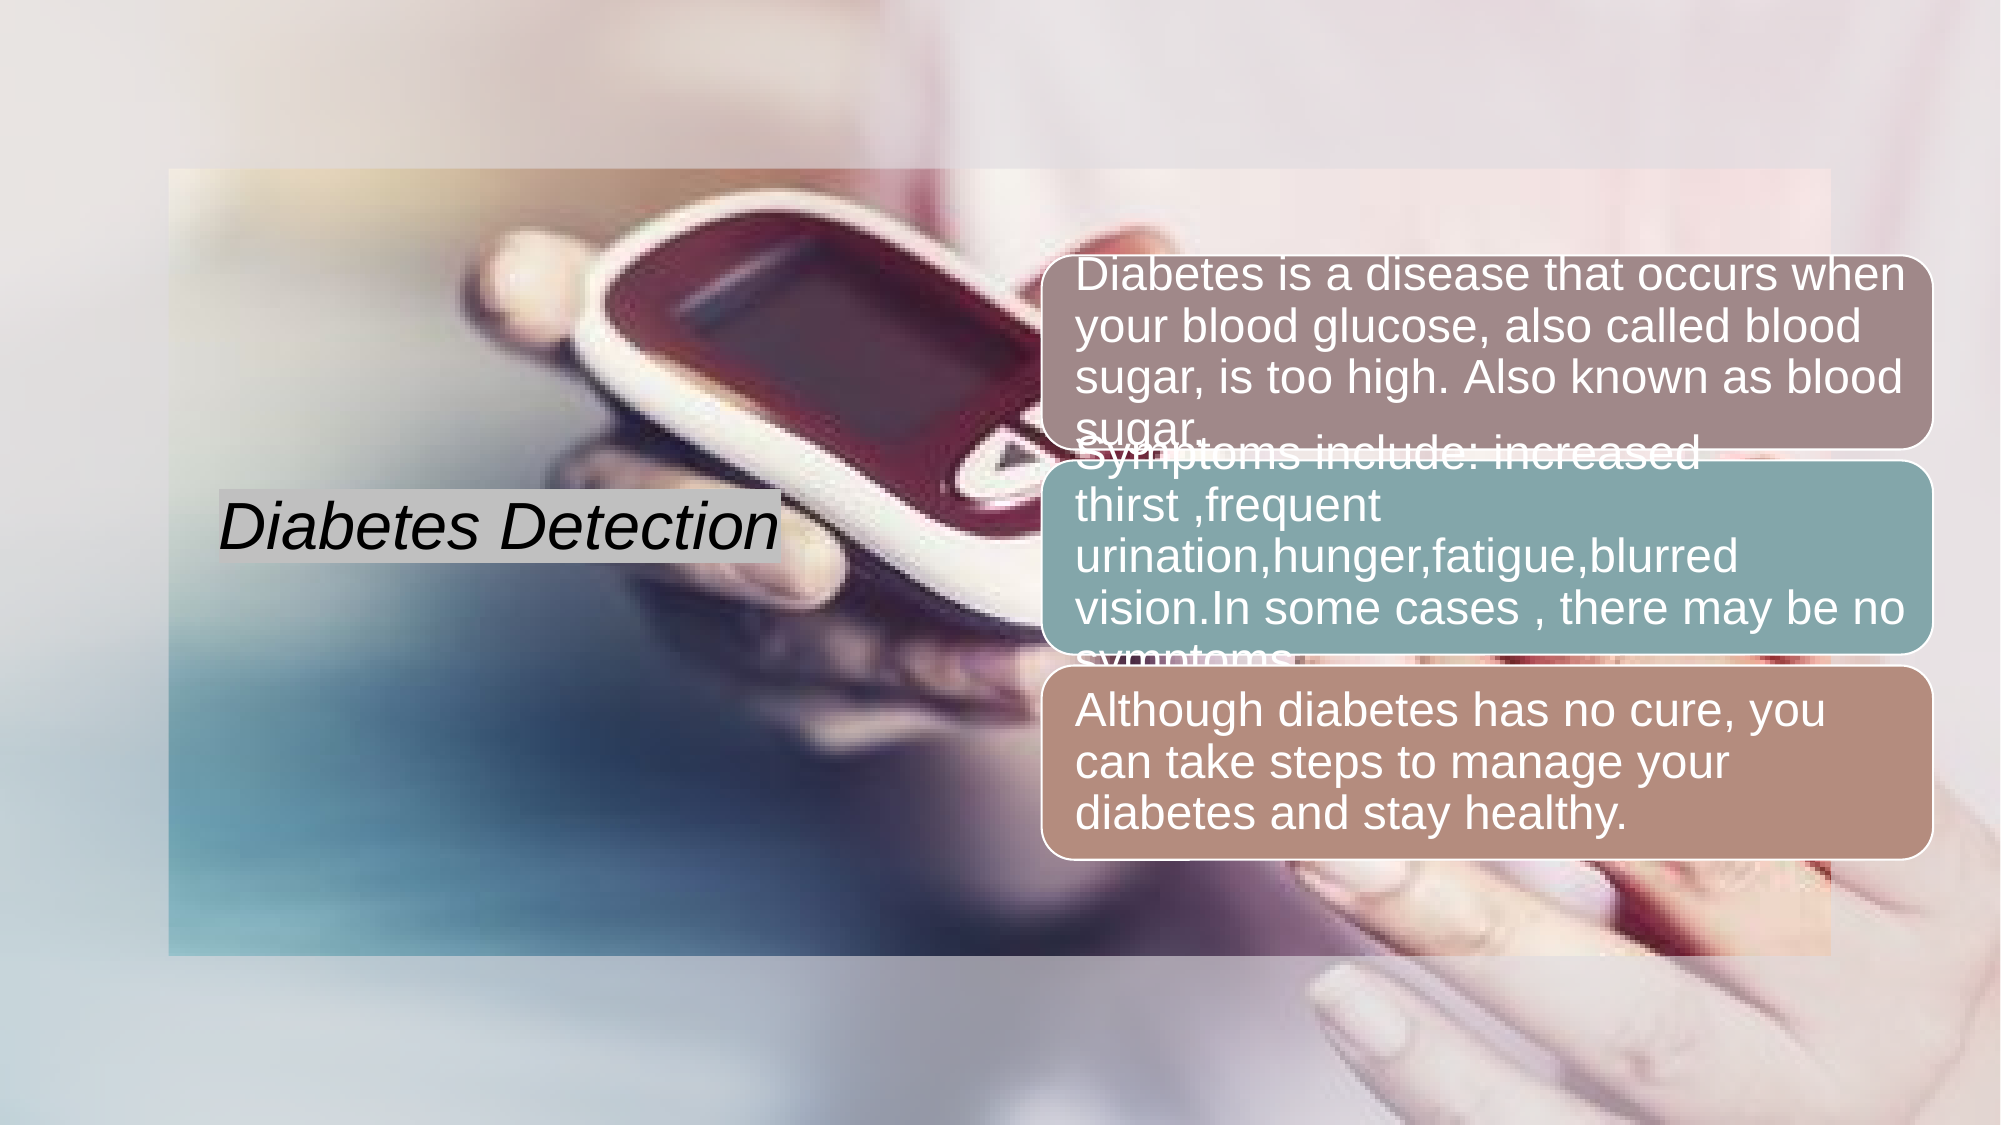

# Diabetes Detection

Diabetes is a disease that occurs when your blood glucose, also called blood sugar, is too high. Also known as blood sugar.
Symptoms include: increased thirst ,frequent urination,hunger,fatigue,blurred vision.In some cases , there may be no symptoms.
Although diabetes has no cure, you can take steps to manage your diabetes and stay healthy.